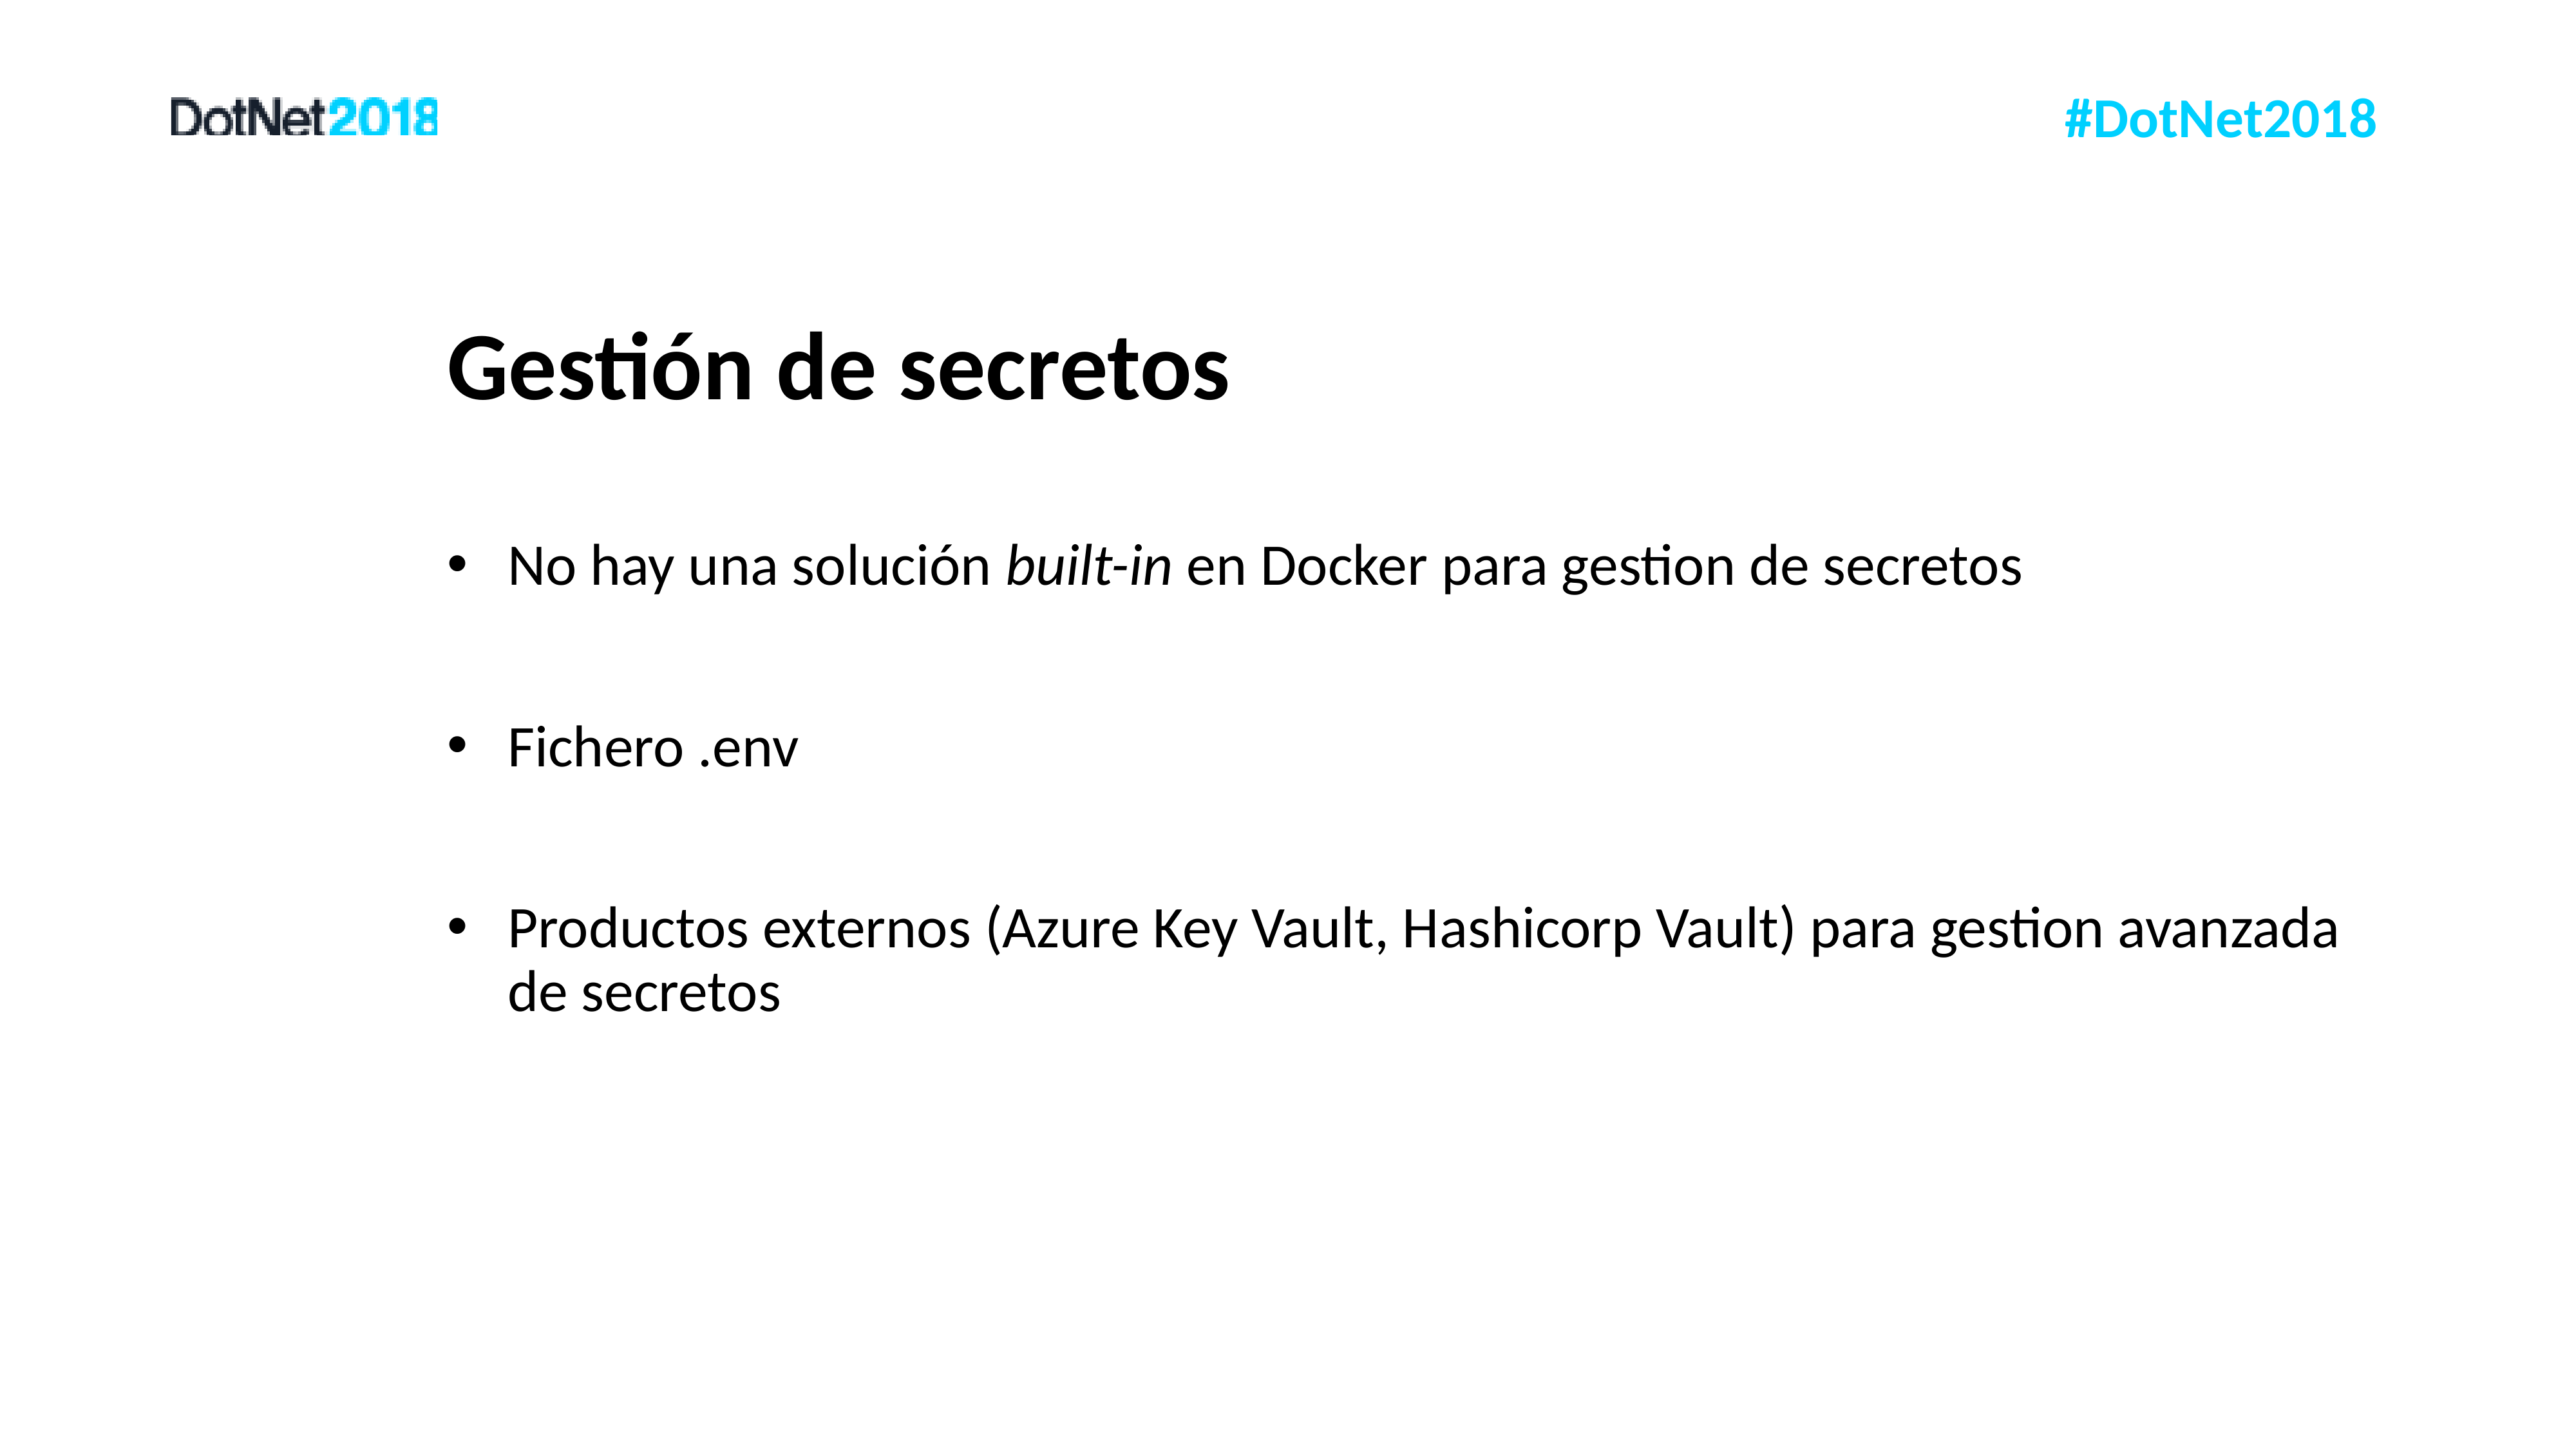

# Gestión de secretos
No hay una solución built-in en Docker para gestion de secretos

Fichero .env

Productos externos (Azure Key Vault, Hashicorp Vault) para gestion avanzada de secretos